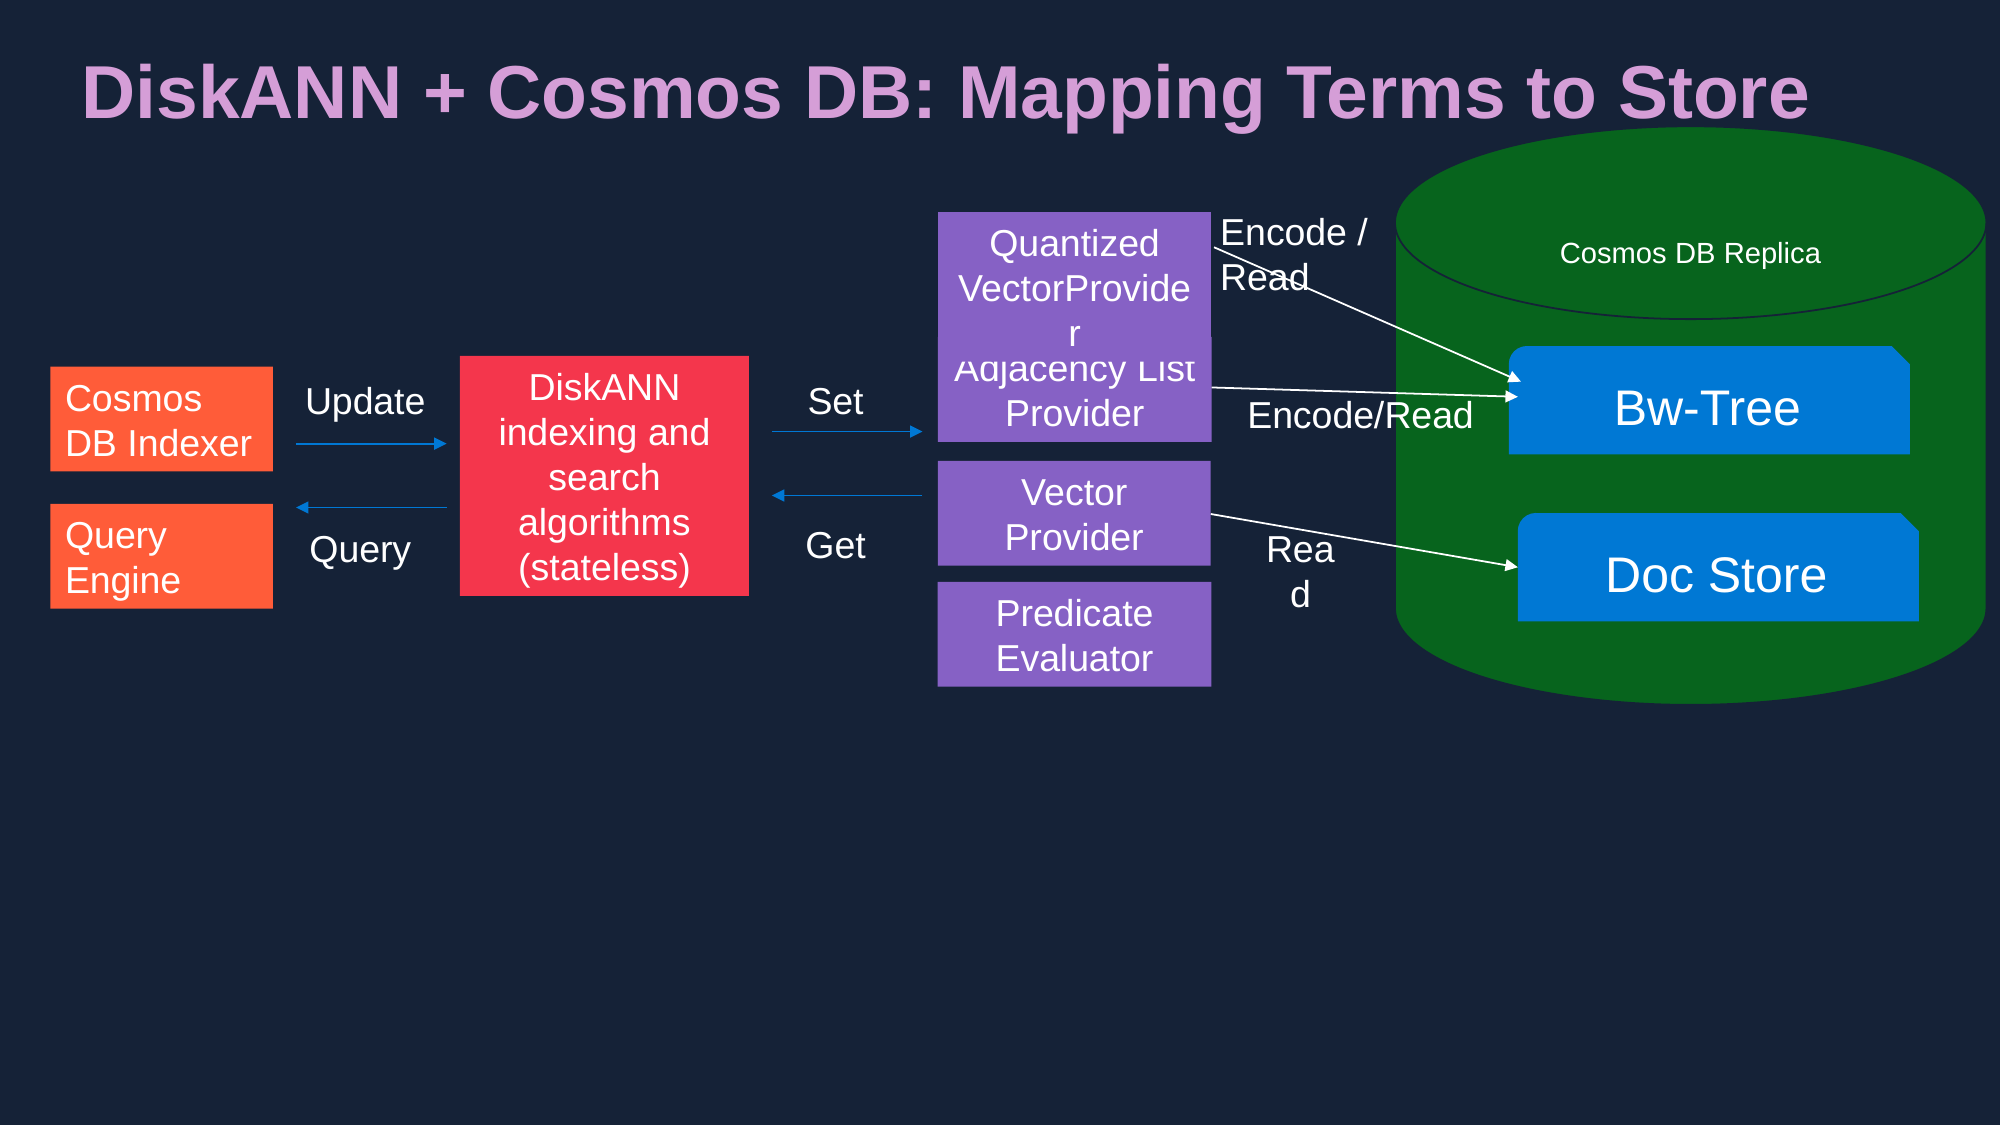

# DiskANN + Cosmos DB: Mapping Terms to Store
Cosmos DB Replica

Encode / Read
Quantized VectorProvider
Adjacency List Provider
Bw-Tree
DiskANN indexing and search algorithms
(stateless)
Cosmos DB Indexer
Update
Set
Encode/Read
Vector Provider
Query Engine
Doc Store
Get
Query
Read
Predicate Evaluator